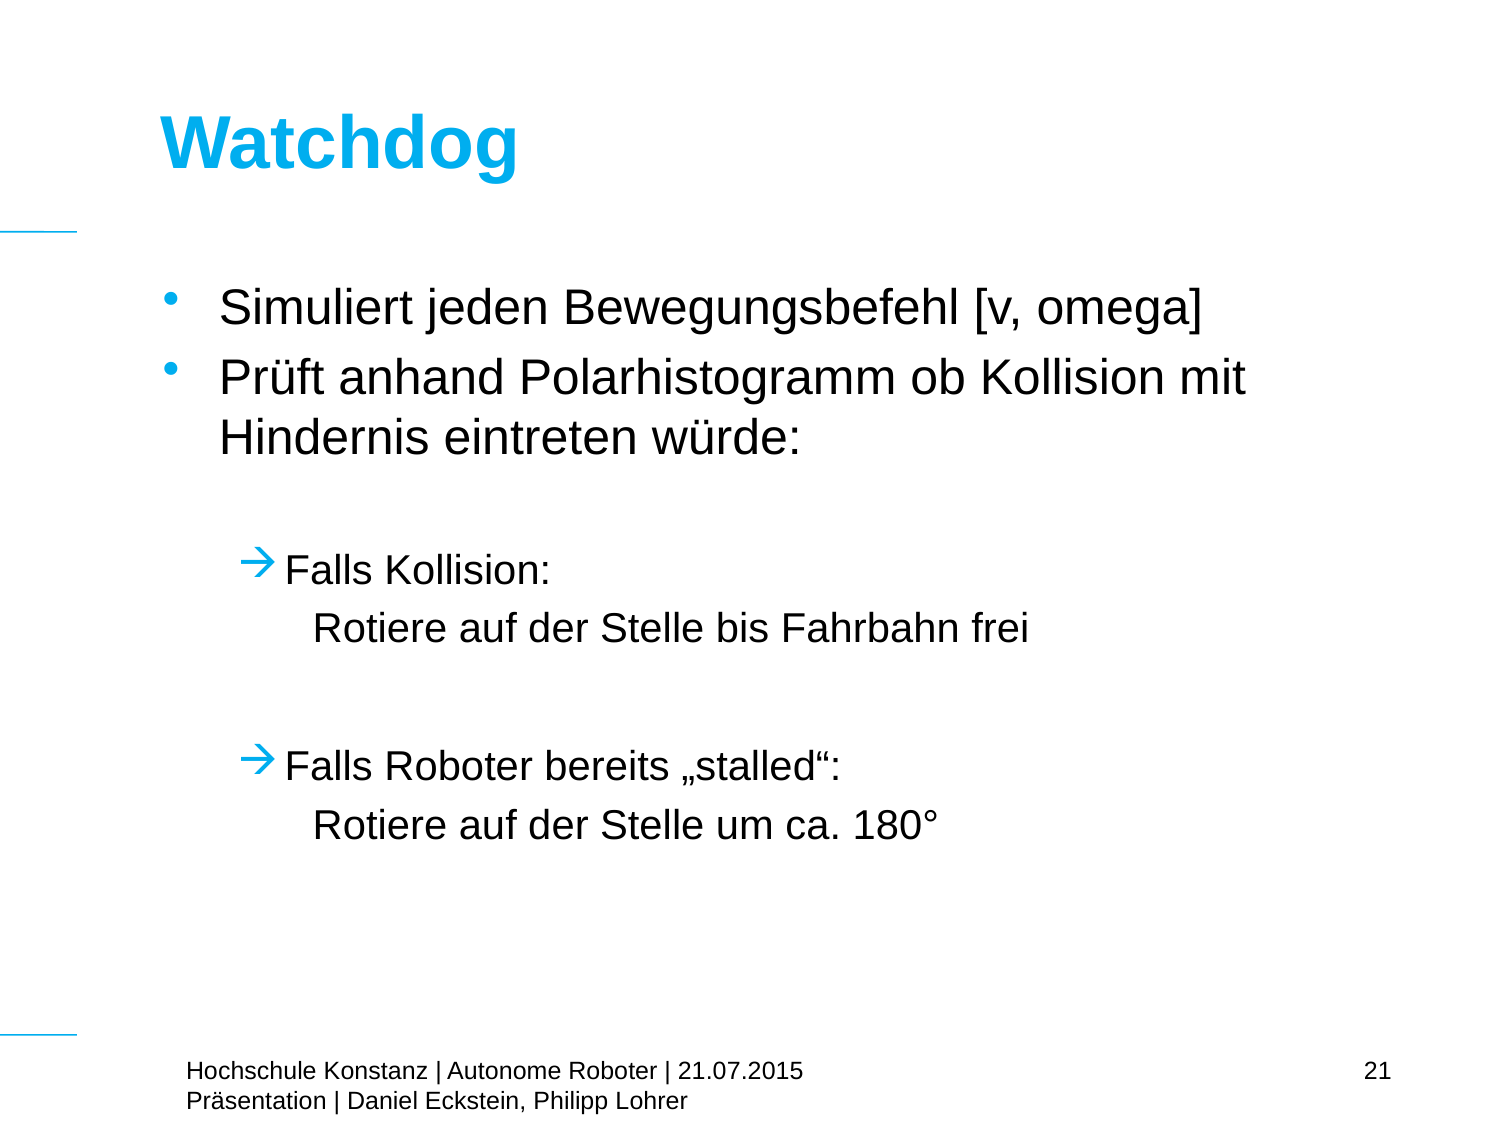

# Watchdog
Simuliert jeden Bewegungsbefehl [v, omega]
Prüft anhand Polarhistogramm ob Kollision mit Hindernis eintreten würde:

Falls Kollision:
Rotiere auf der Stelle bis Fahrbahn frei

Falls Roboter bereits „stalled“:
Rotiere auf der Stelle um ca. 180°
Hochschule Konstanz | Autonome Roboter | 21.07.2015
Präsentation | Daniel Eckstein, Philipp Lohrer

21